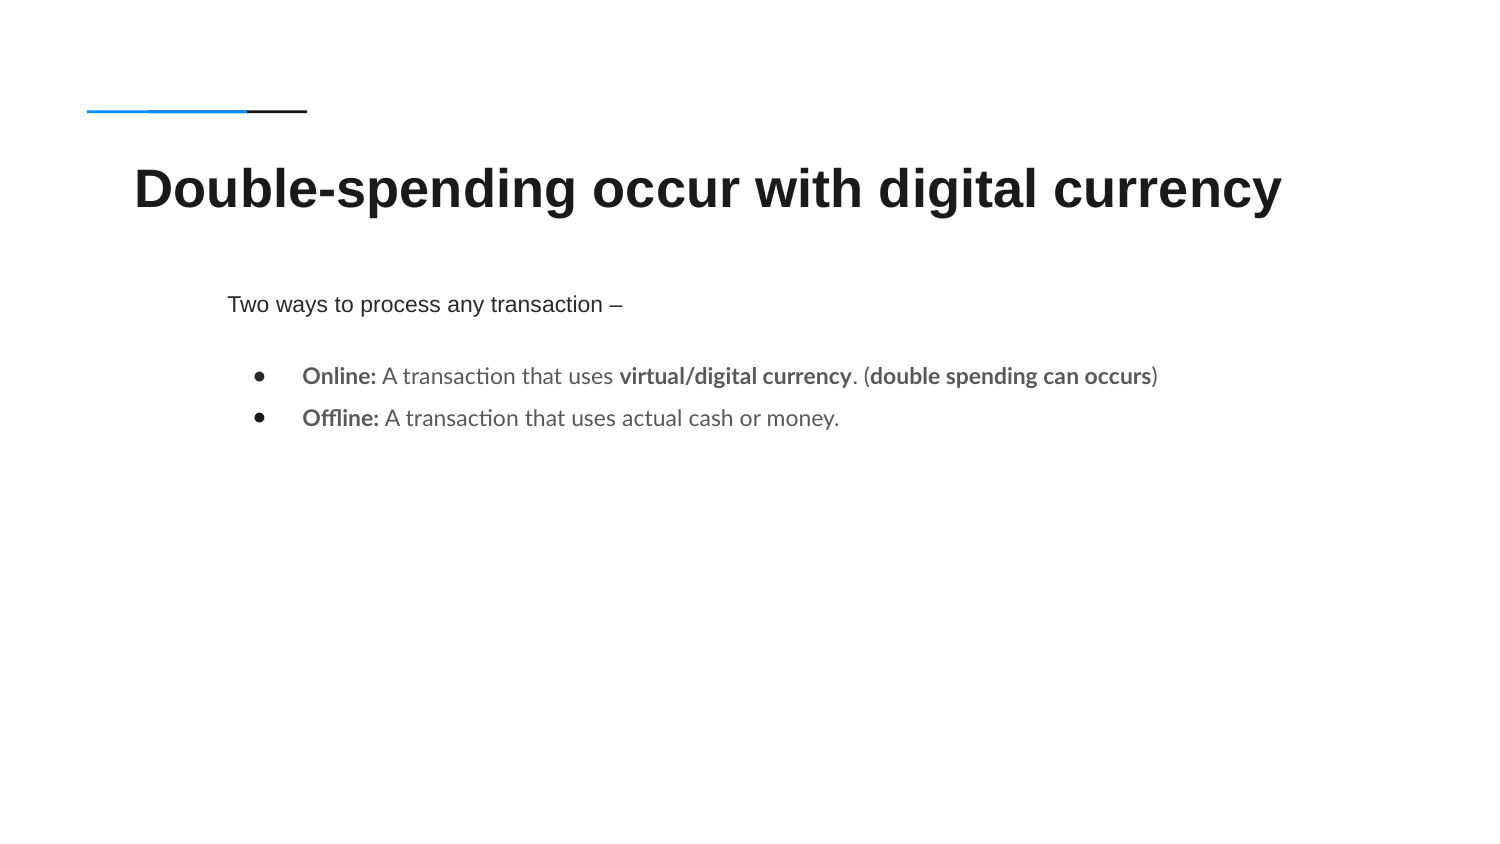

Double-spending occur with digital currency

Two ways to process any transaction –
Online: A transaction that uses virtual/digital currency. (double spending can occurs)
Offline: A transaction that uses actual cash or money.